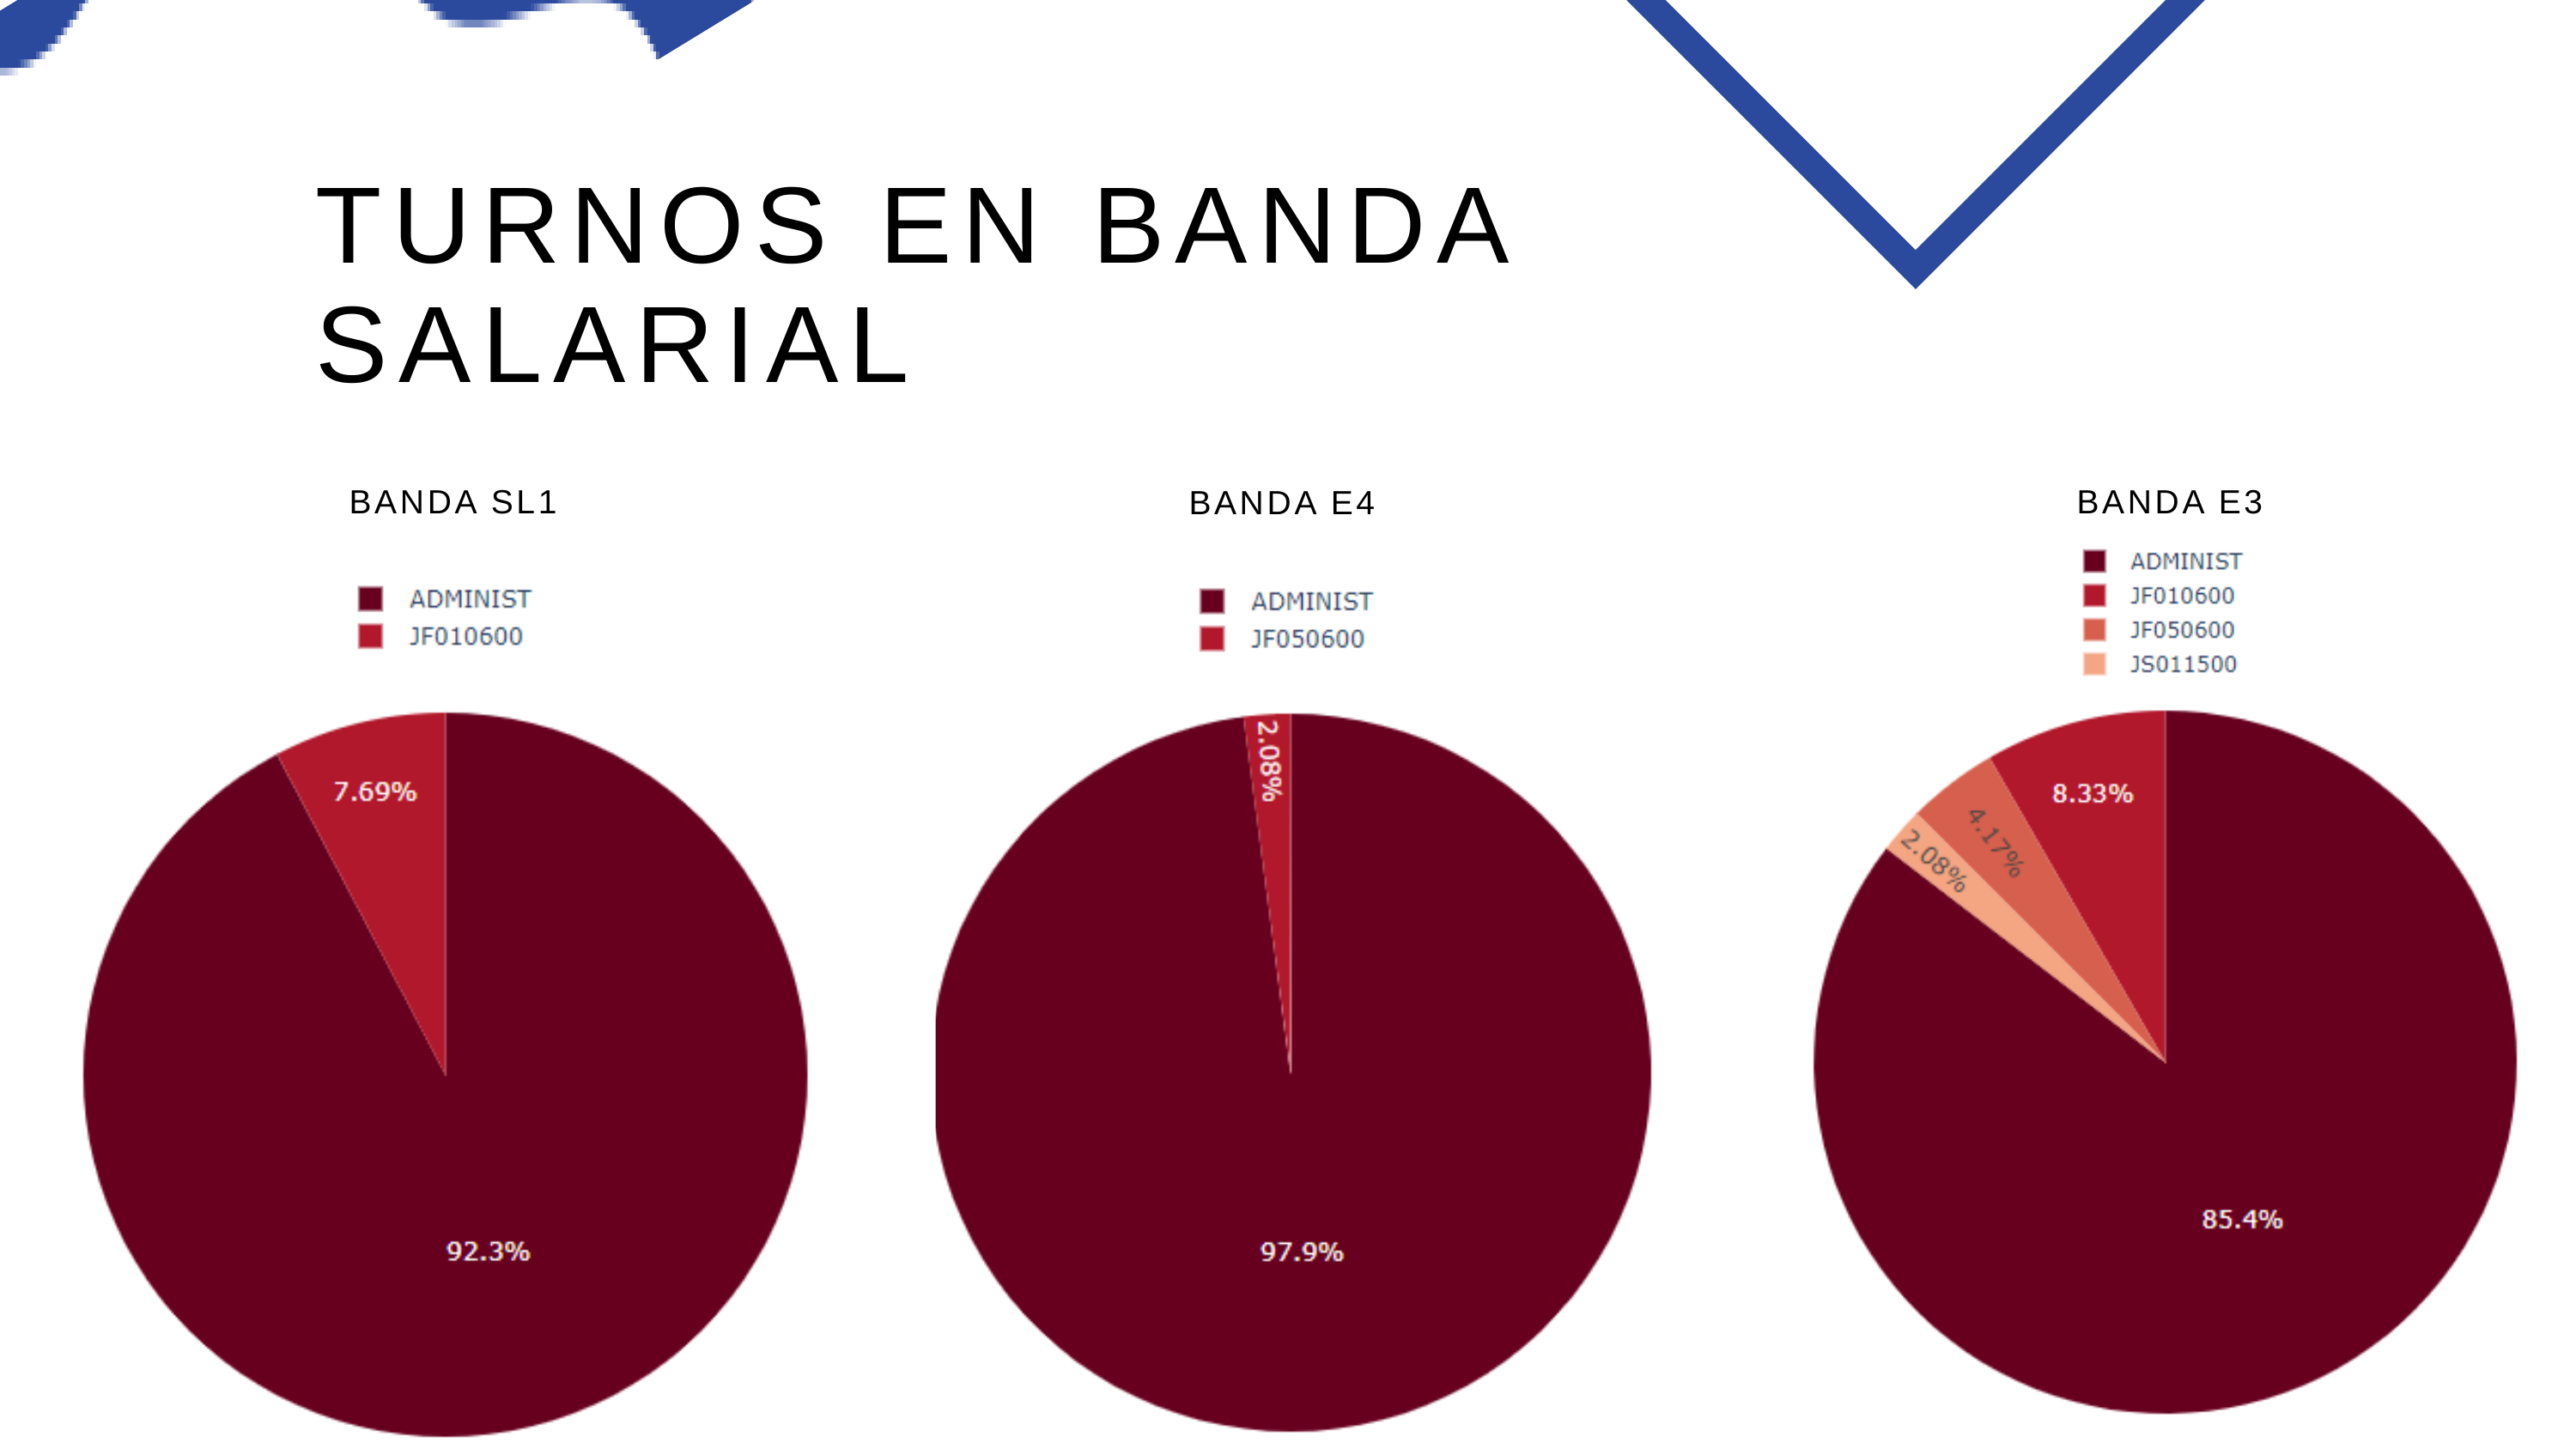

TURNOS EN BANDA SALARIAL
BANDA SL1
BANDA E3
BANDA E4